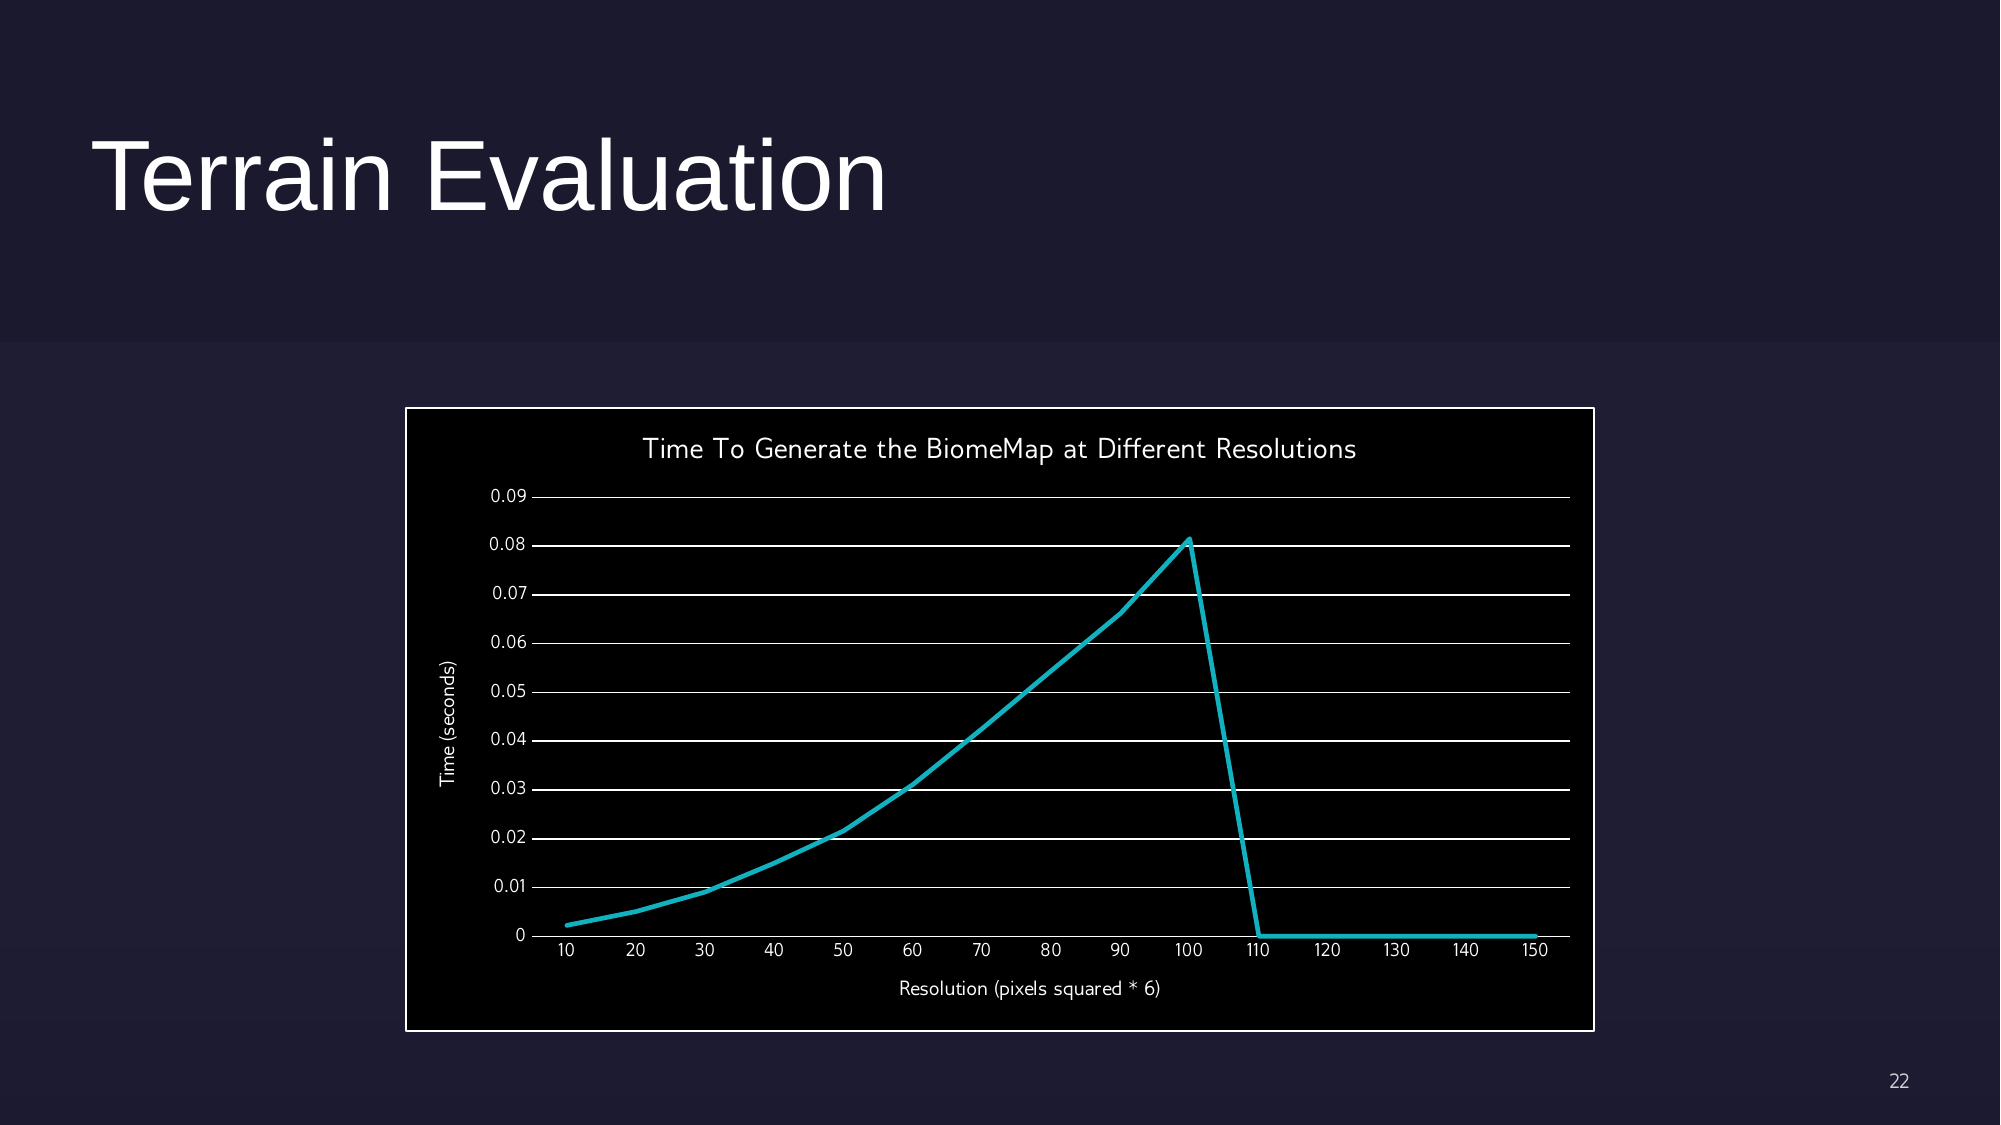

Terrain Evaluation

### Chart: Time To Generate the BiomeMap at Different Resolutions

| Category | Time To Generate |
|---|---|
| 10 | 0.0022366666666666668 |
| 20 | 0.005073333333333333 |
| 30 | 0.009093333333333333 |
| 40 | 0.015015666666666668 |
| 50 | 0.02162739 |
| 60 | 0.031102260000000003 |
| 70 | 0.042565 |
| 80 | 0.054451389999999995 |
| 90 | 0.06619296333333334 |
| 100 | 0.08152572000000001 |
| 110 | 0.0 |
| 120 | 0.0 |
| 130 | 0.0 |
| 140 | 0.0 |
| 150 | 0.0 |

22